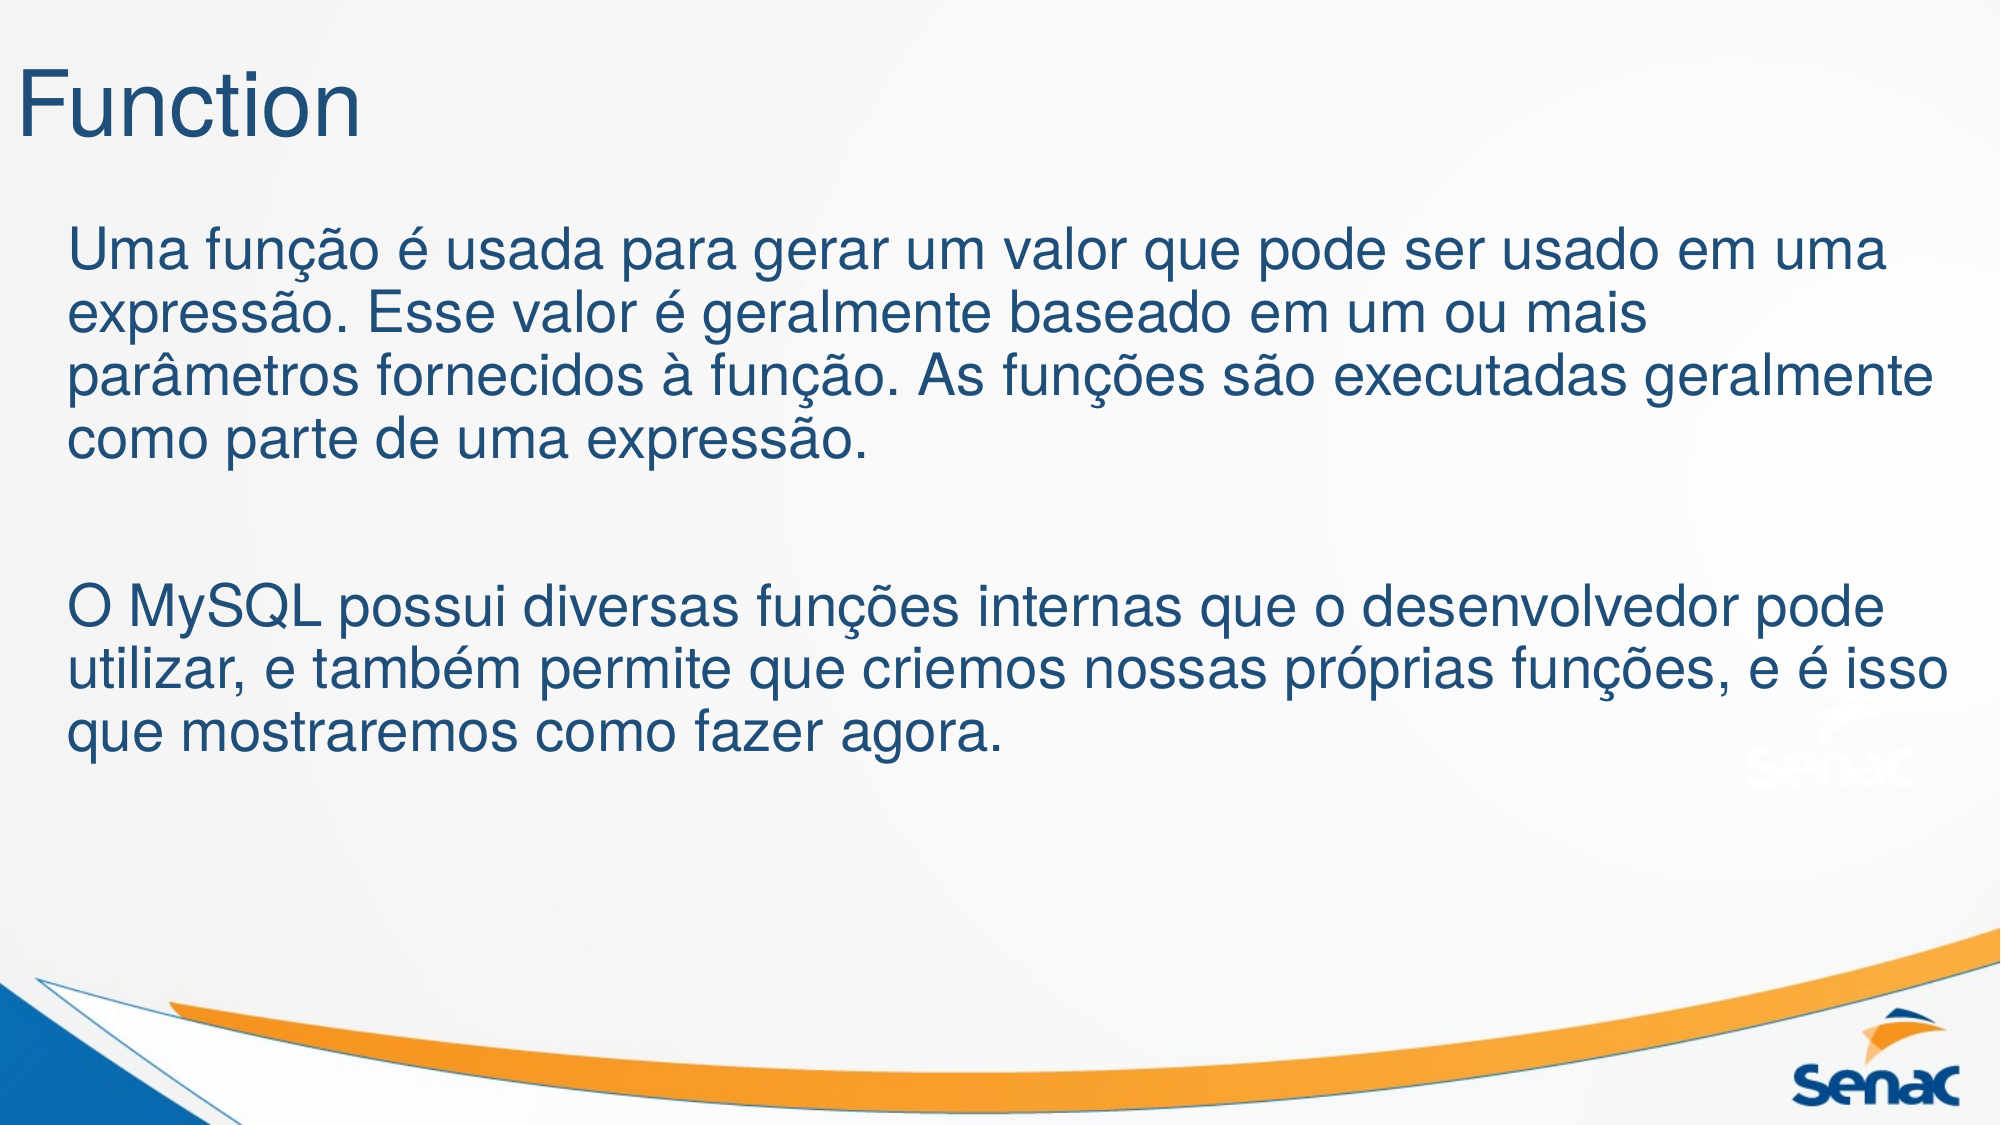

# Function
Uma função é usada para gerar um valor que pode ser usado em uma expressão. Esse valor é geralmente baseado em um ou mais parâmetros fornecidos à função. As funções são executadas geralmente como parte de uma expressão.

O MySQL possui diversas funções internas que o desenvolvedor pode utilizar, e também permite que criemos nossas próprias funções, e é isso que mostraremos como fazer agora.